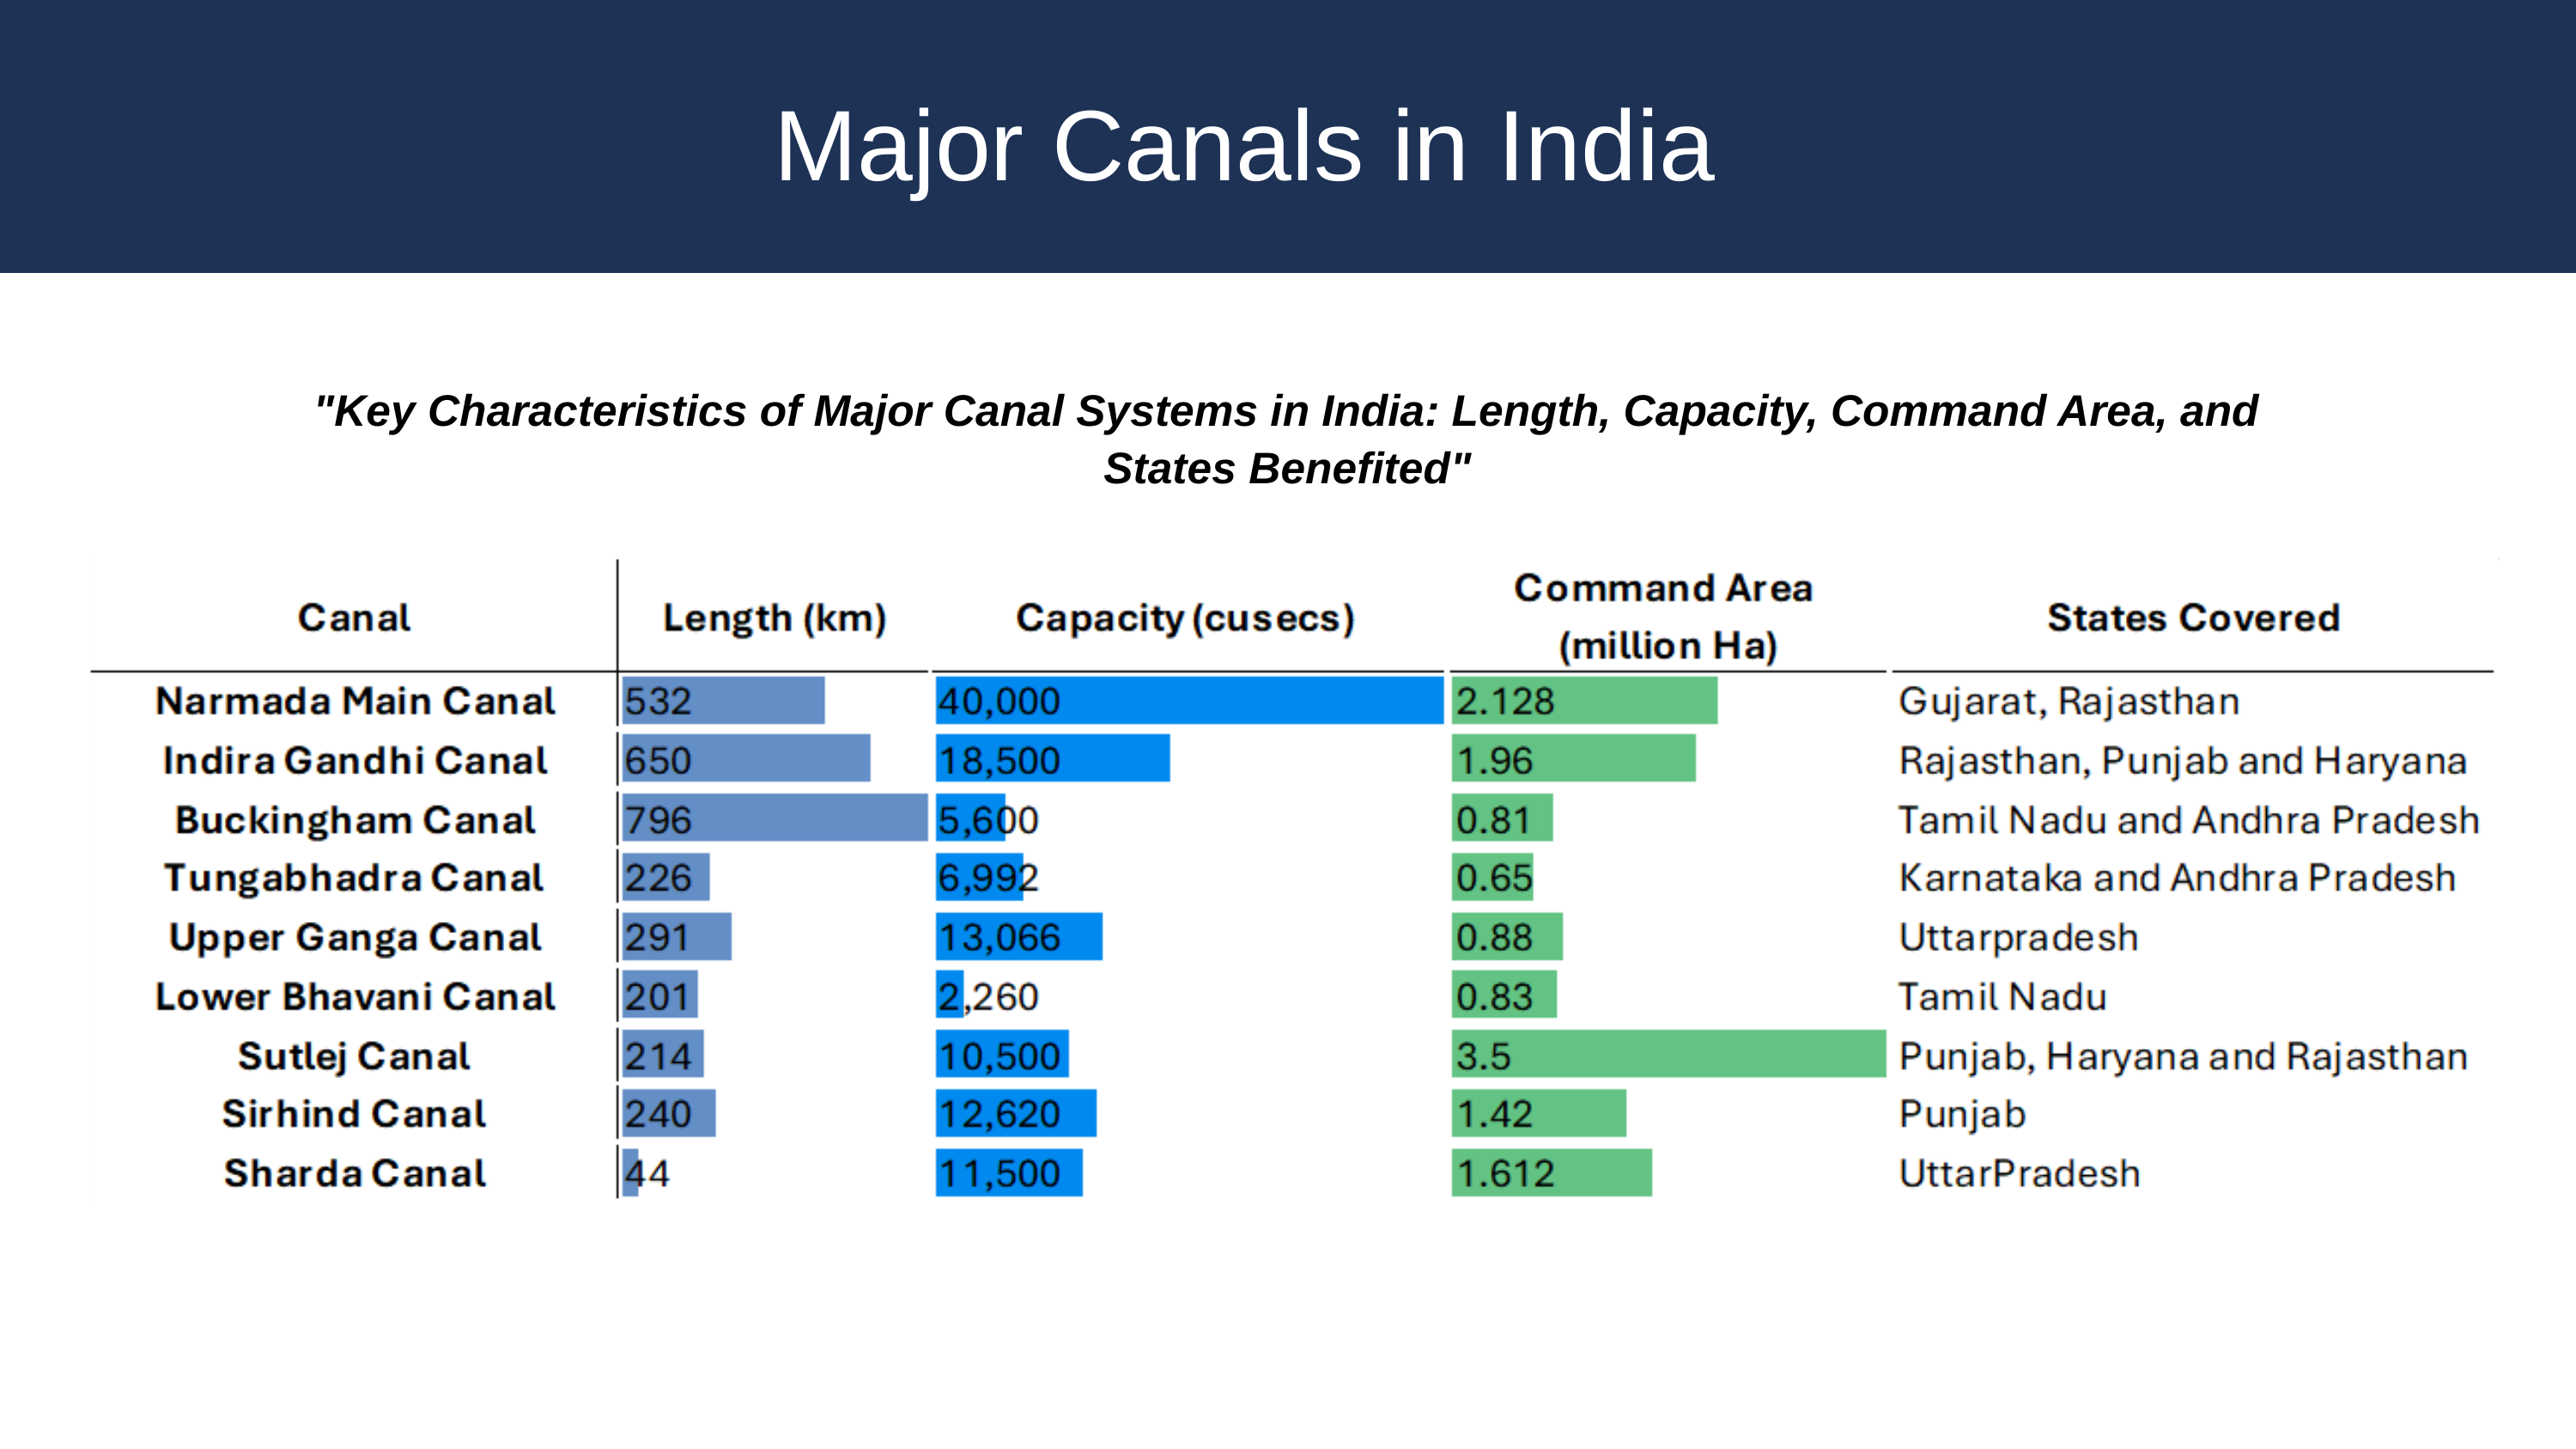

Major Canals in India

"Key Characteristics of Major Canal Systems in India: Length, Capacity, Command Area, and States Benefited"